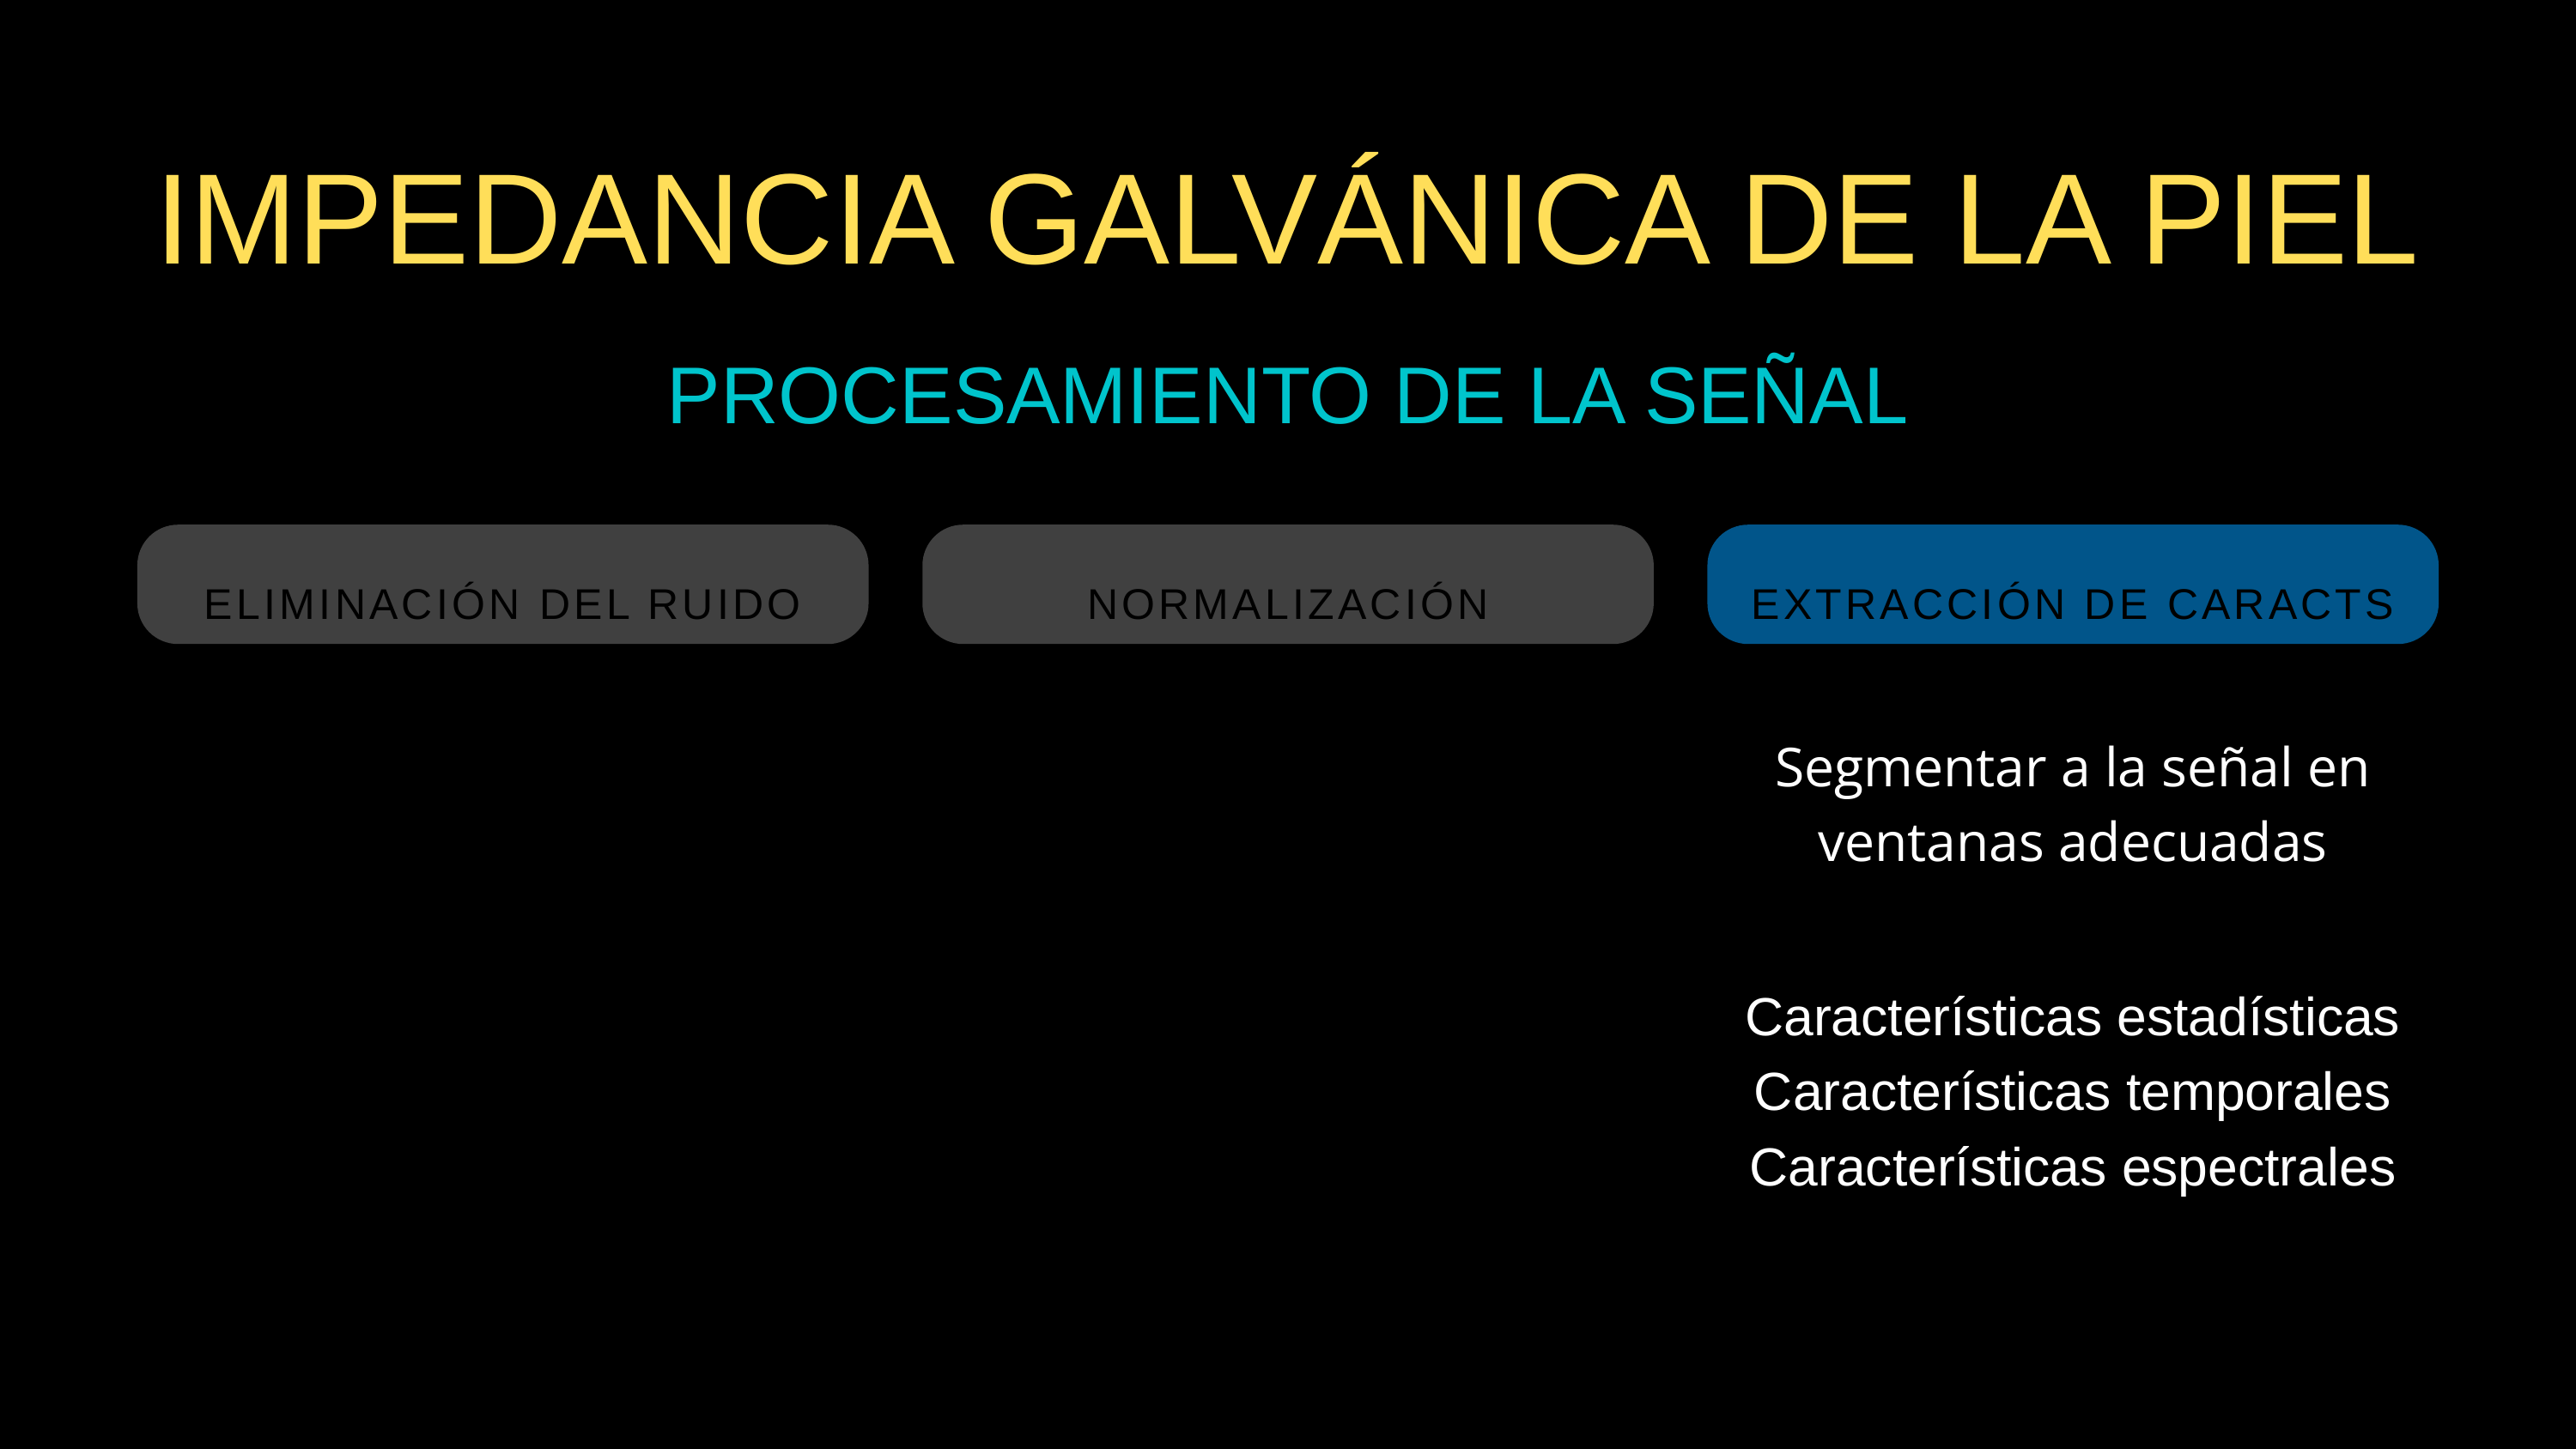

IMPEDANCIA GALVÁNICA DE LA PIEL
PROCESAMIENTO DE LA SEÑAL

ELIMINACIÓN DEL RUIDO

NORMALIZACIÓN

EXTRACCIÓN DE CARACTS
Segmentar a la señal en
ventanas adecuadas
Características estadísticas
Características temporales
Características espectrales
Handler, T. Real-Time Prediction of Cognitive Load Level and Stress Based on GSR and ECG Signals.